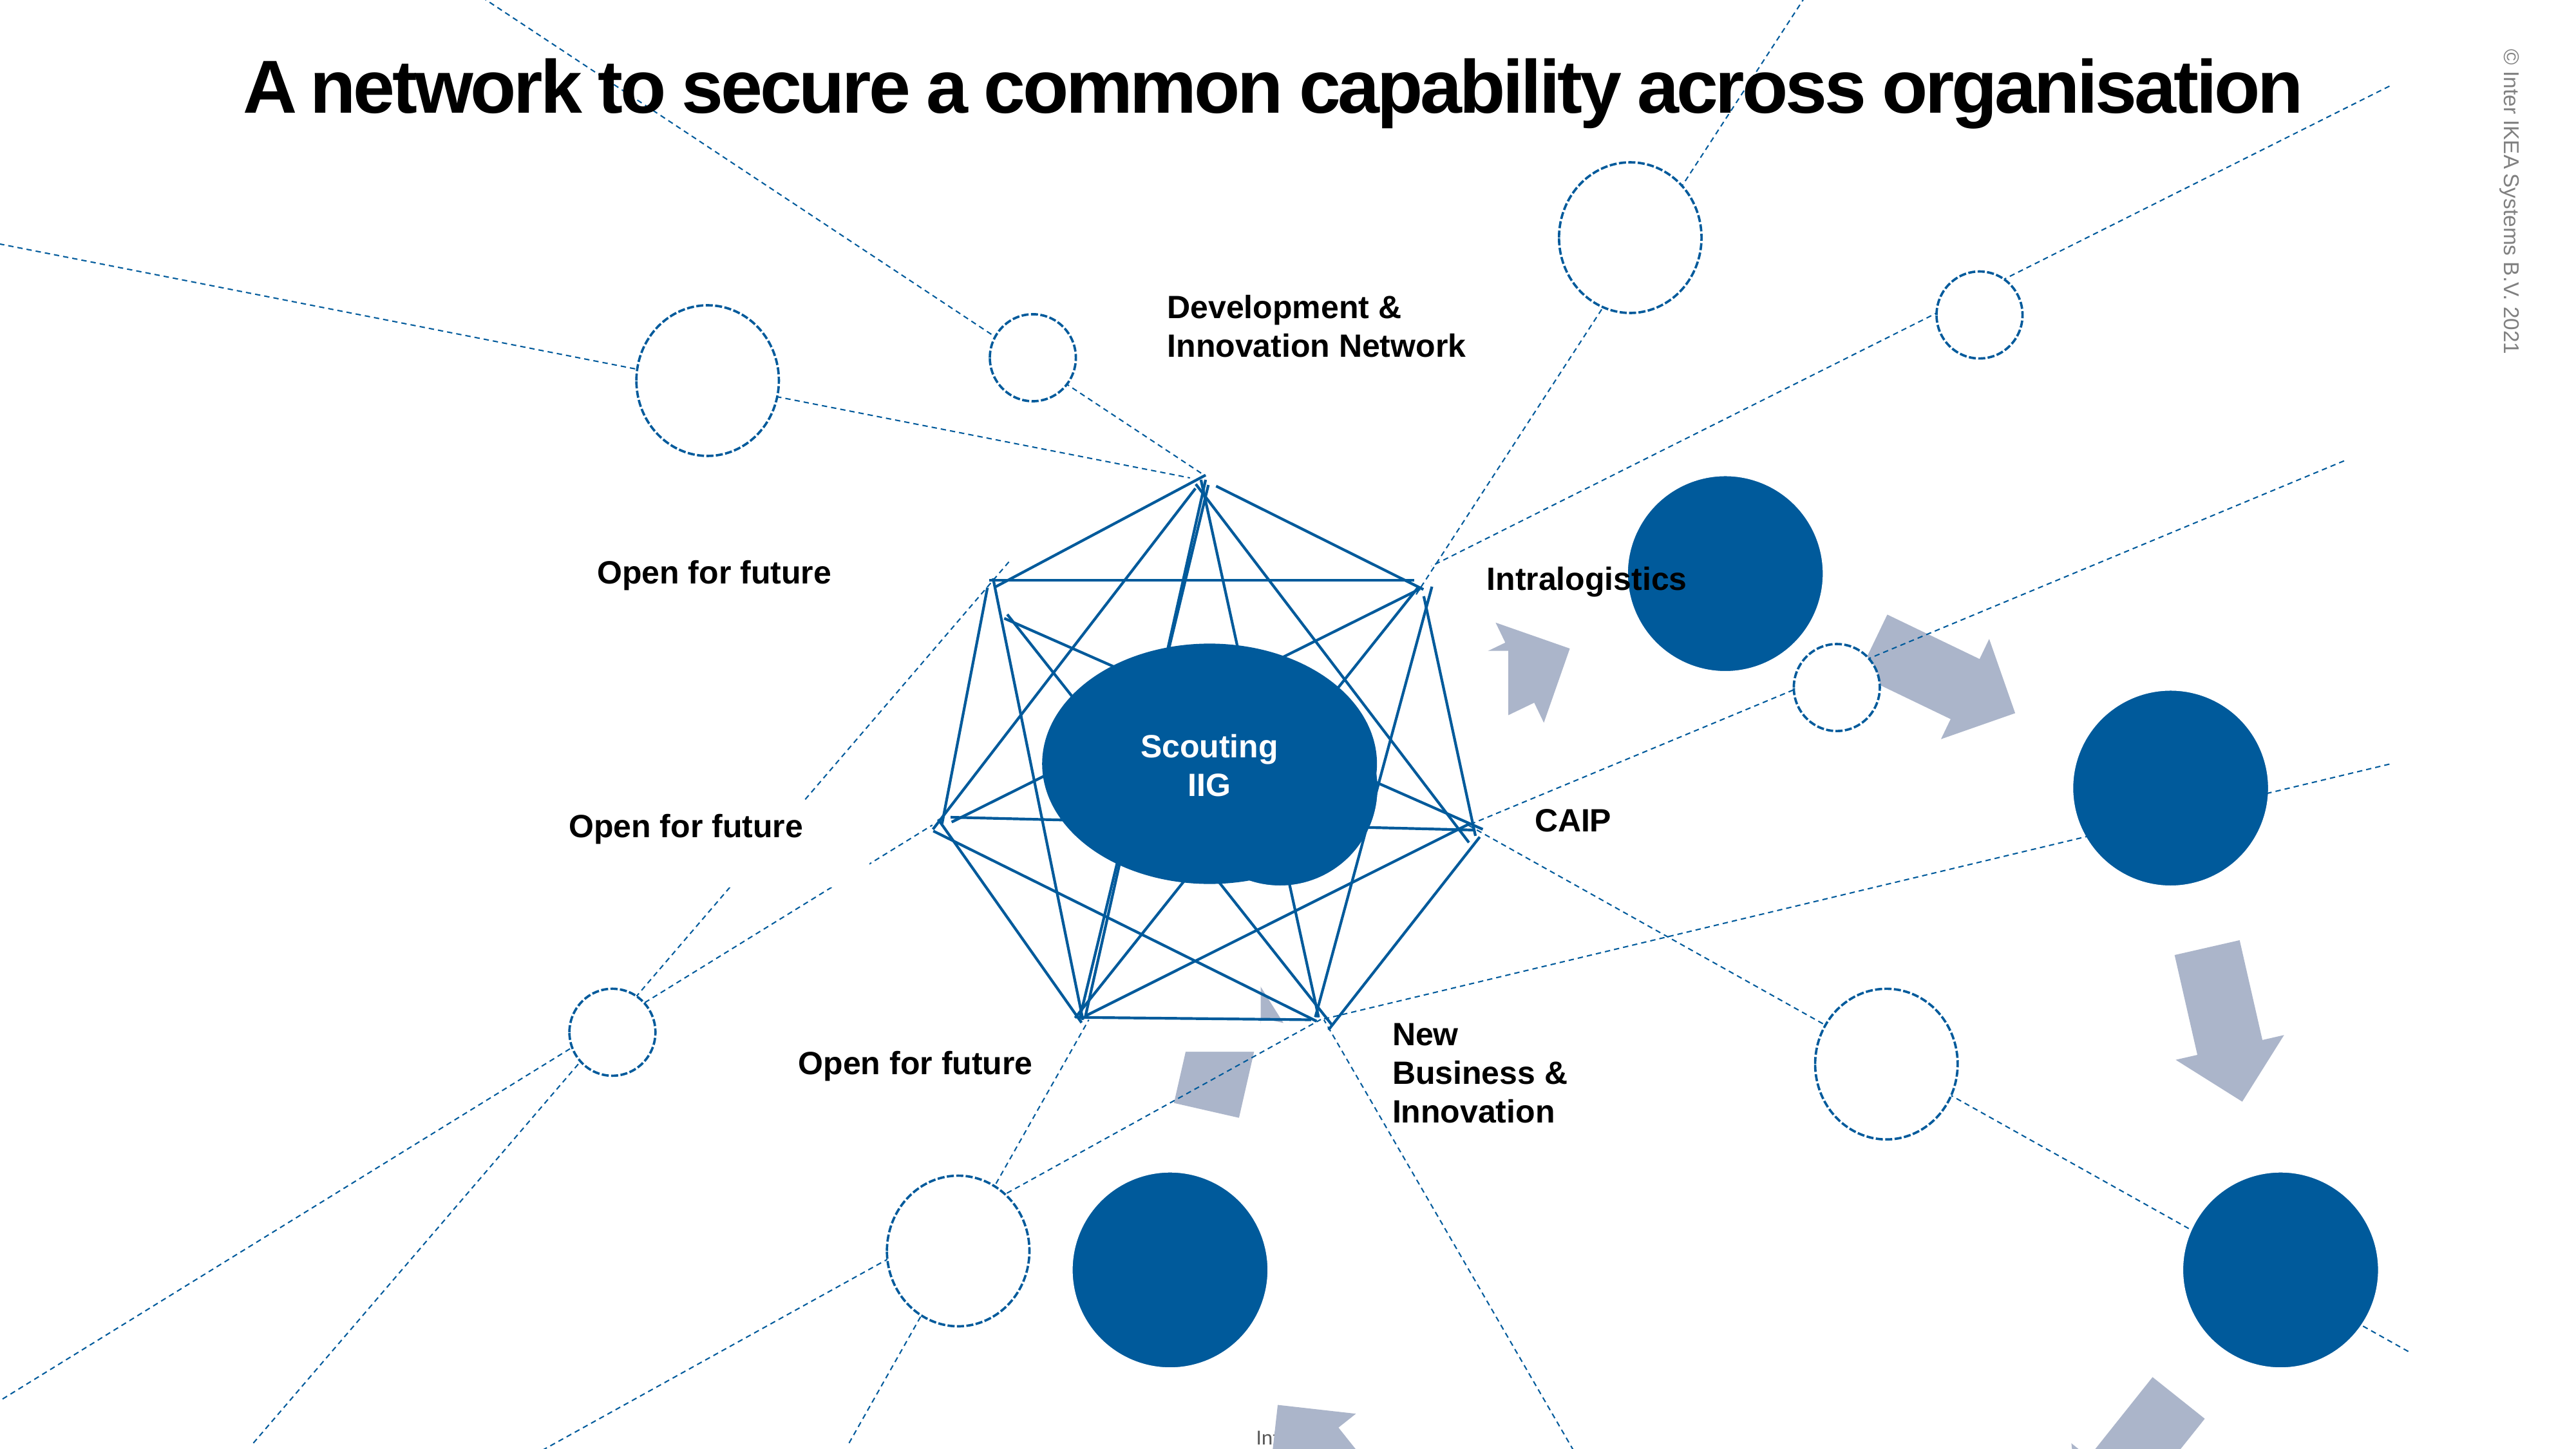

Development & Innovation Network

Open for future
Intralogistics
Scouting
IIG

CAIP
Open for future

New Business & Innovation
Open for future

# A network to secure a common capability across organisation